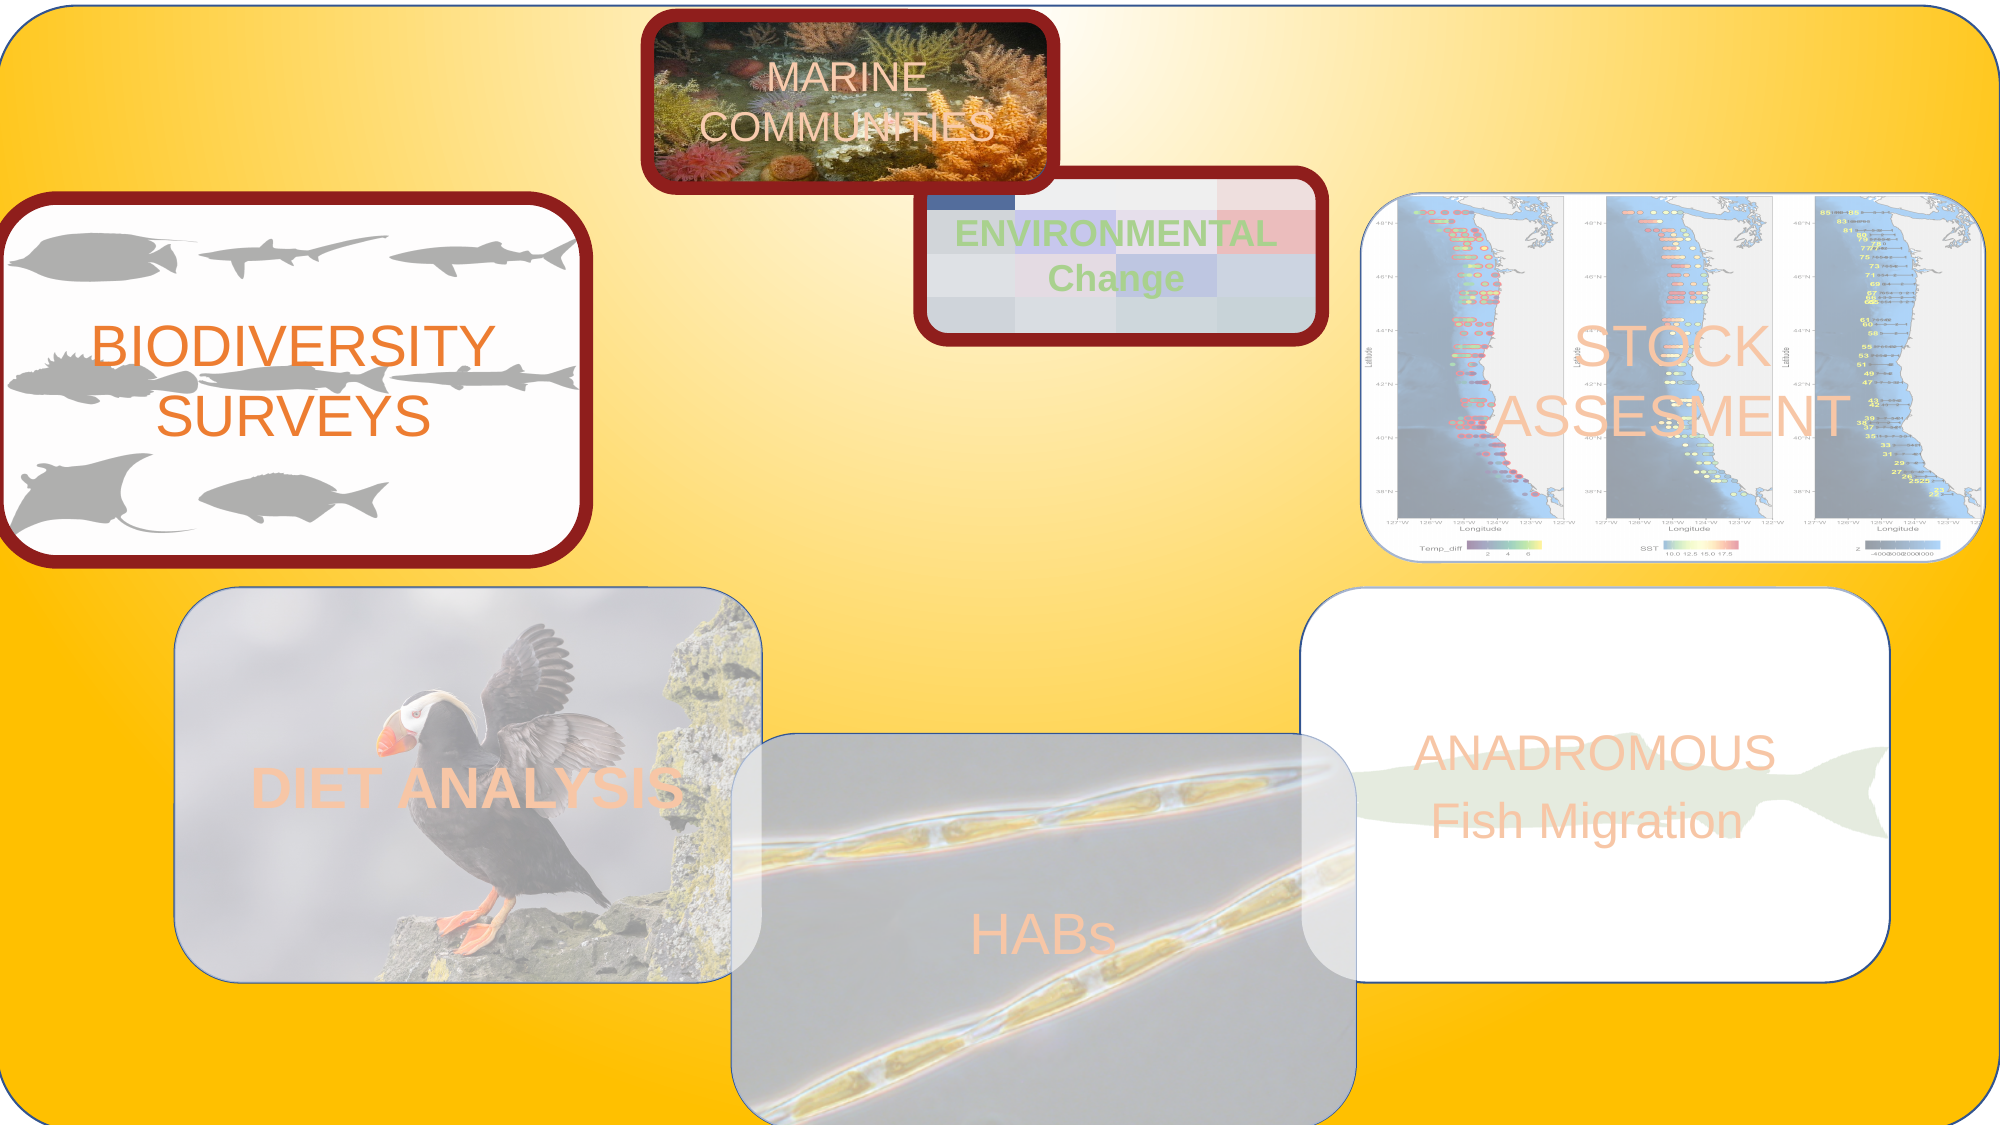

MARINE COMMUNITIES
ENVIRONMENTAL Change

BIODIVERSITY SURVEYS
STOCK ASSESMENT

ANADROMOUS
Fish Migration
DIET ANALYSIS
HABs